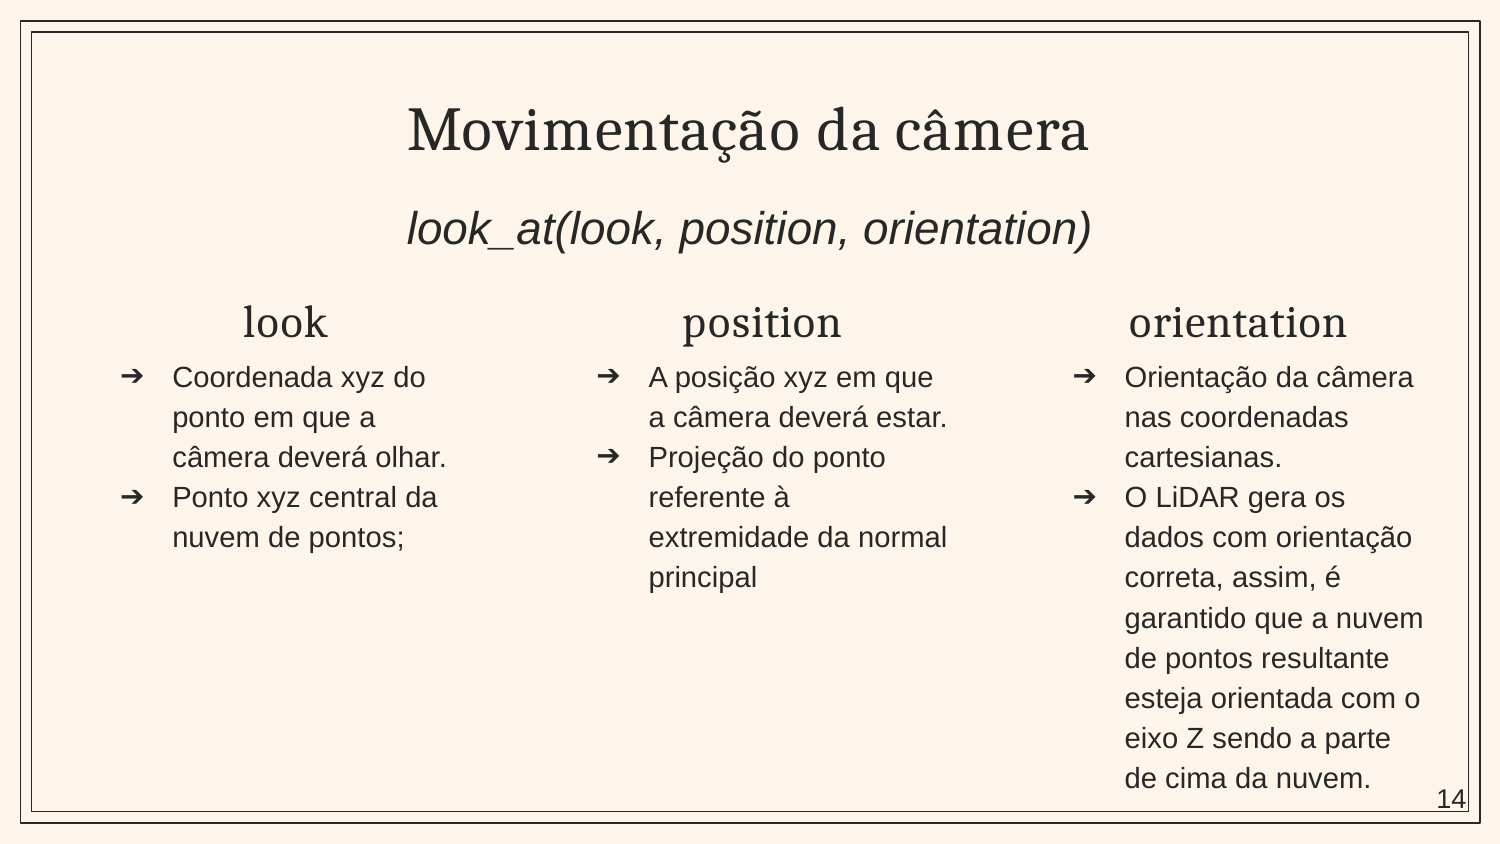

# Movimentação da câmera
look_at(look, position, orientation)
look
position
orientation
Coordenada xyz do ponto em que a câmera deverá olhar.
Ponto xyz central da nuvem de pontos;

A posição xyz em que a câmera deverá estar.
Projeção do ponto referente à extremidade da normal principal
Orientação da câmera nas coordenadas cartesianas.
O LiDAR gera os dados com orientação correta, assim, é garantido que a nuvem de pontos resultante esteja orientada com o eixo Z sendo a parte de cima da nuvem.
14